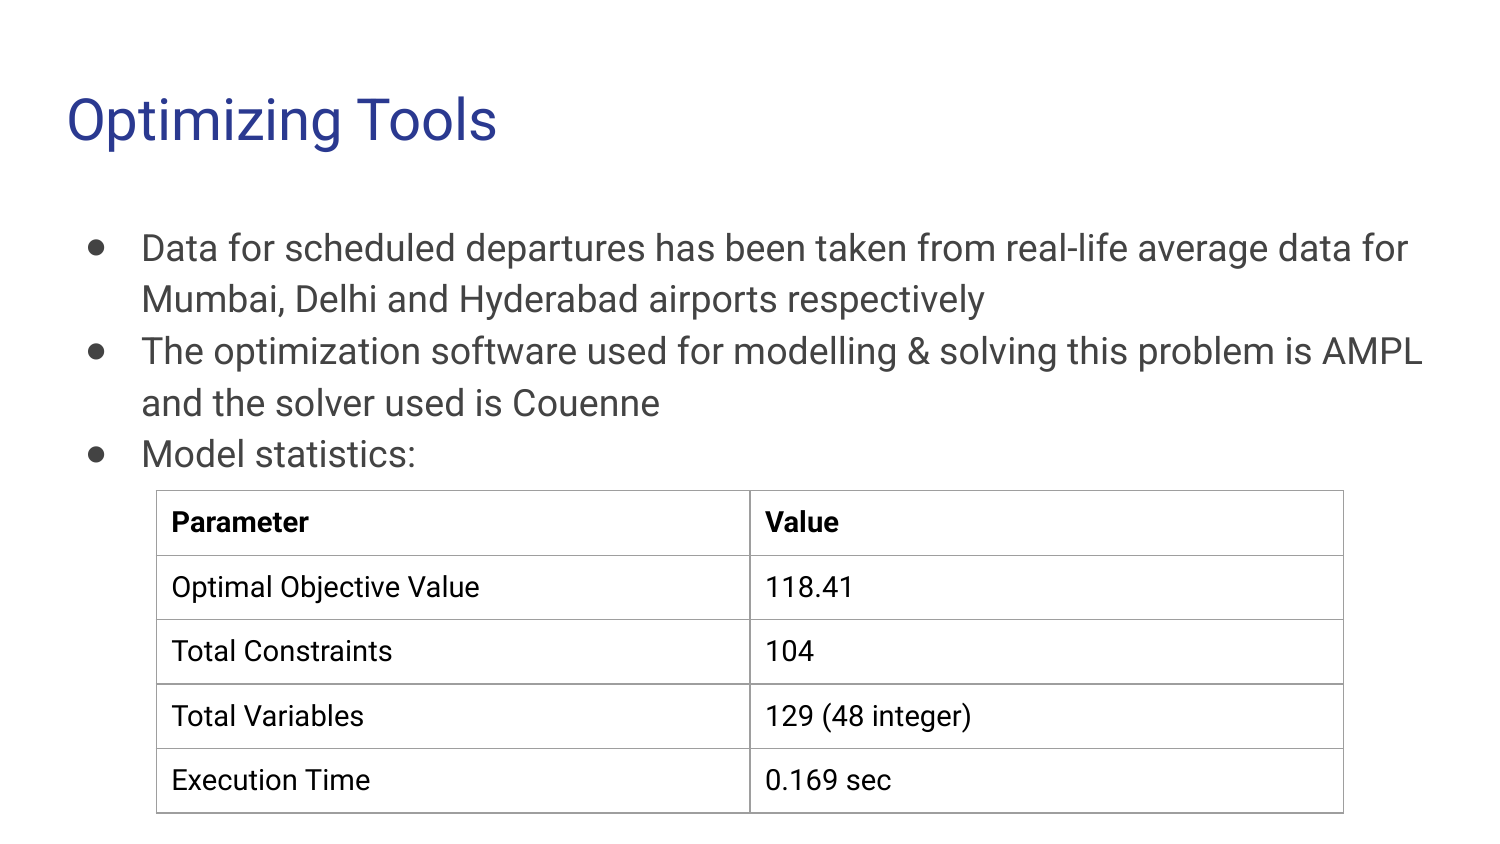

# Optimizing Tools
Data for scheduled departures has been taken from real-life average data for Mumbai, Delhi and Hyderabad airports respectively
The optimization software used for modelling & solving this problem is AMPL and the solver used is Couenne
Model statistics:

| Parameter | Value |
| --- | --- |
| Optimal Objective Value | 118.41 |
| Total Constraints | 104 |
| Total Variables | 129 (48 integer) |
| Execution Time | 0.169 sec |